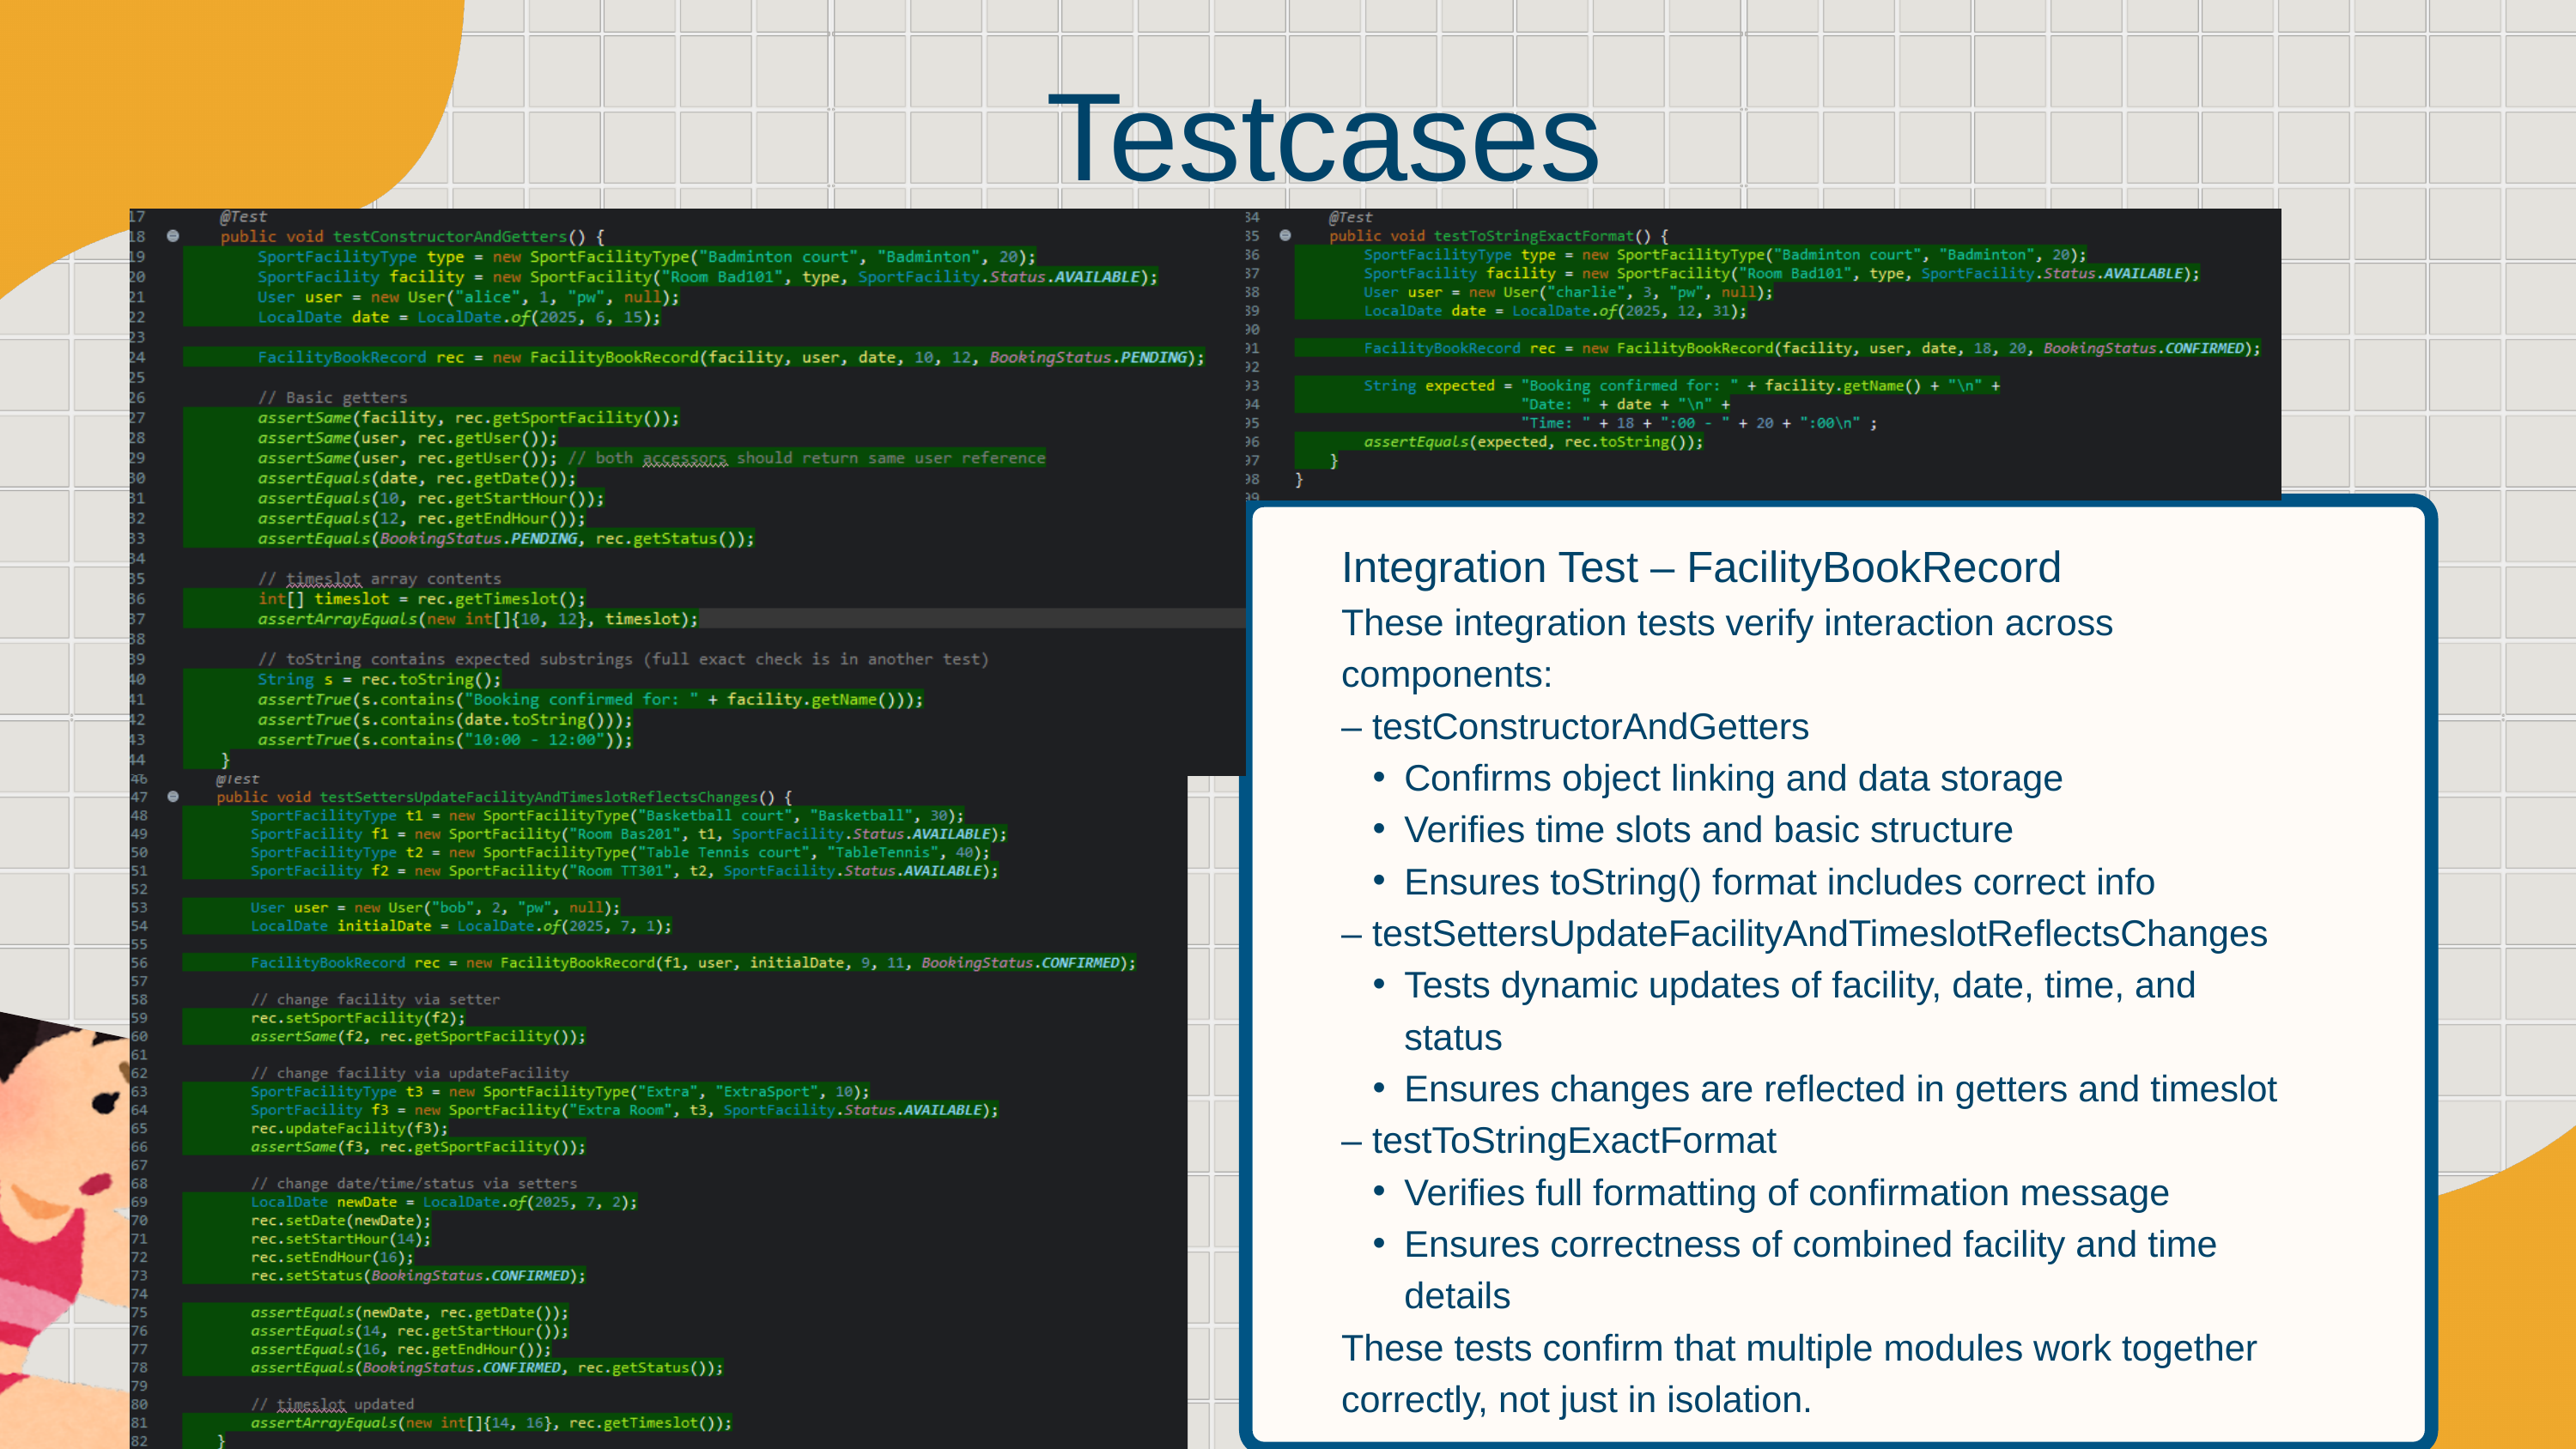

Testcases

Integration Test – FacilityBookRecord
These integration tests verify interaction across components:
– testConstructorAndGetters
Confirms object linking and data storage
Verifies time slots and basic structure
Ensures toString() format includes correct info
– testSettersUpdateFacilityAndTimeslotReflectsChanges
Tests dynamic updates of facility, date, time, and status
Ensures changes are reflected in getters and timeslot
– testToStringExactFormat
Verifies full formatting of confirmation message
Ensures correctness of combined facility and time details
These tests confirm that multiple modules work together correctly, not just in isolation.